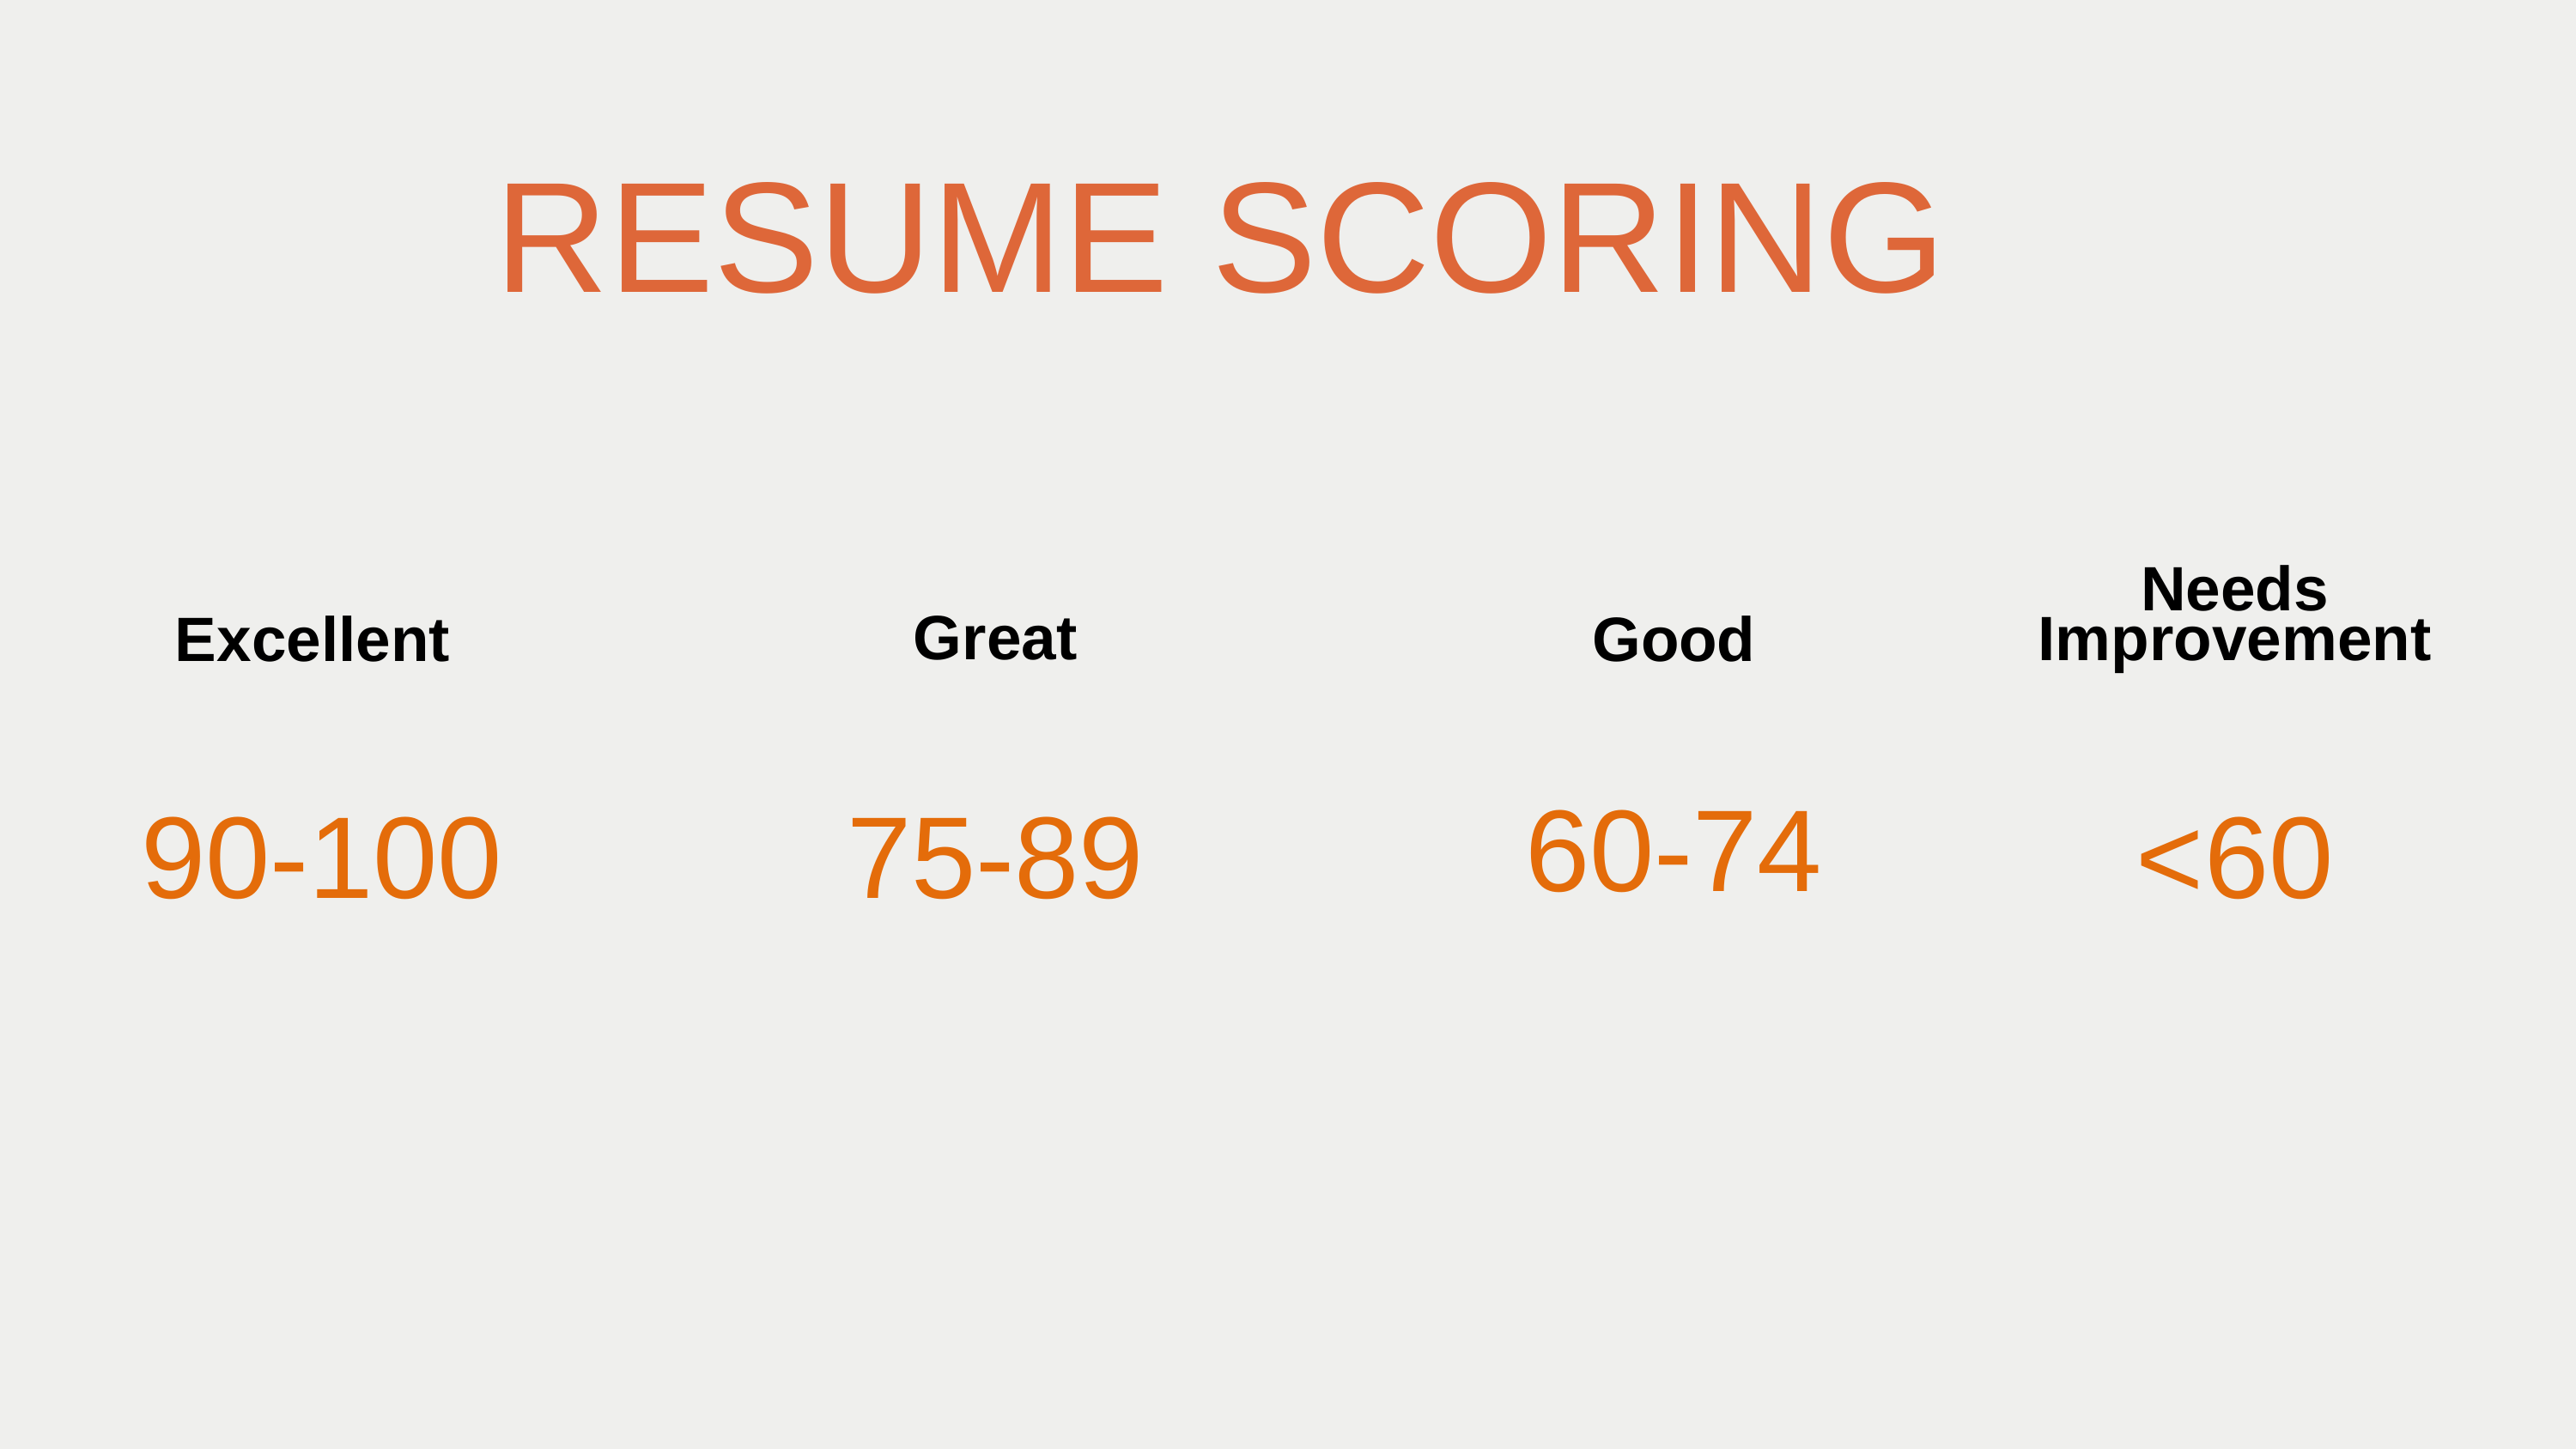

RESUME SCORING
Needs Improvement
Great
Excellent
Good
60-74
90-100
<60
75-89